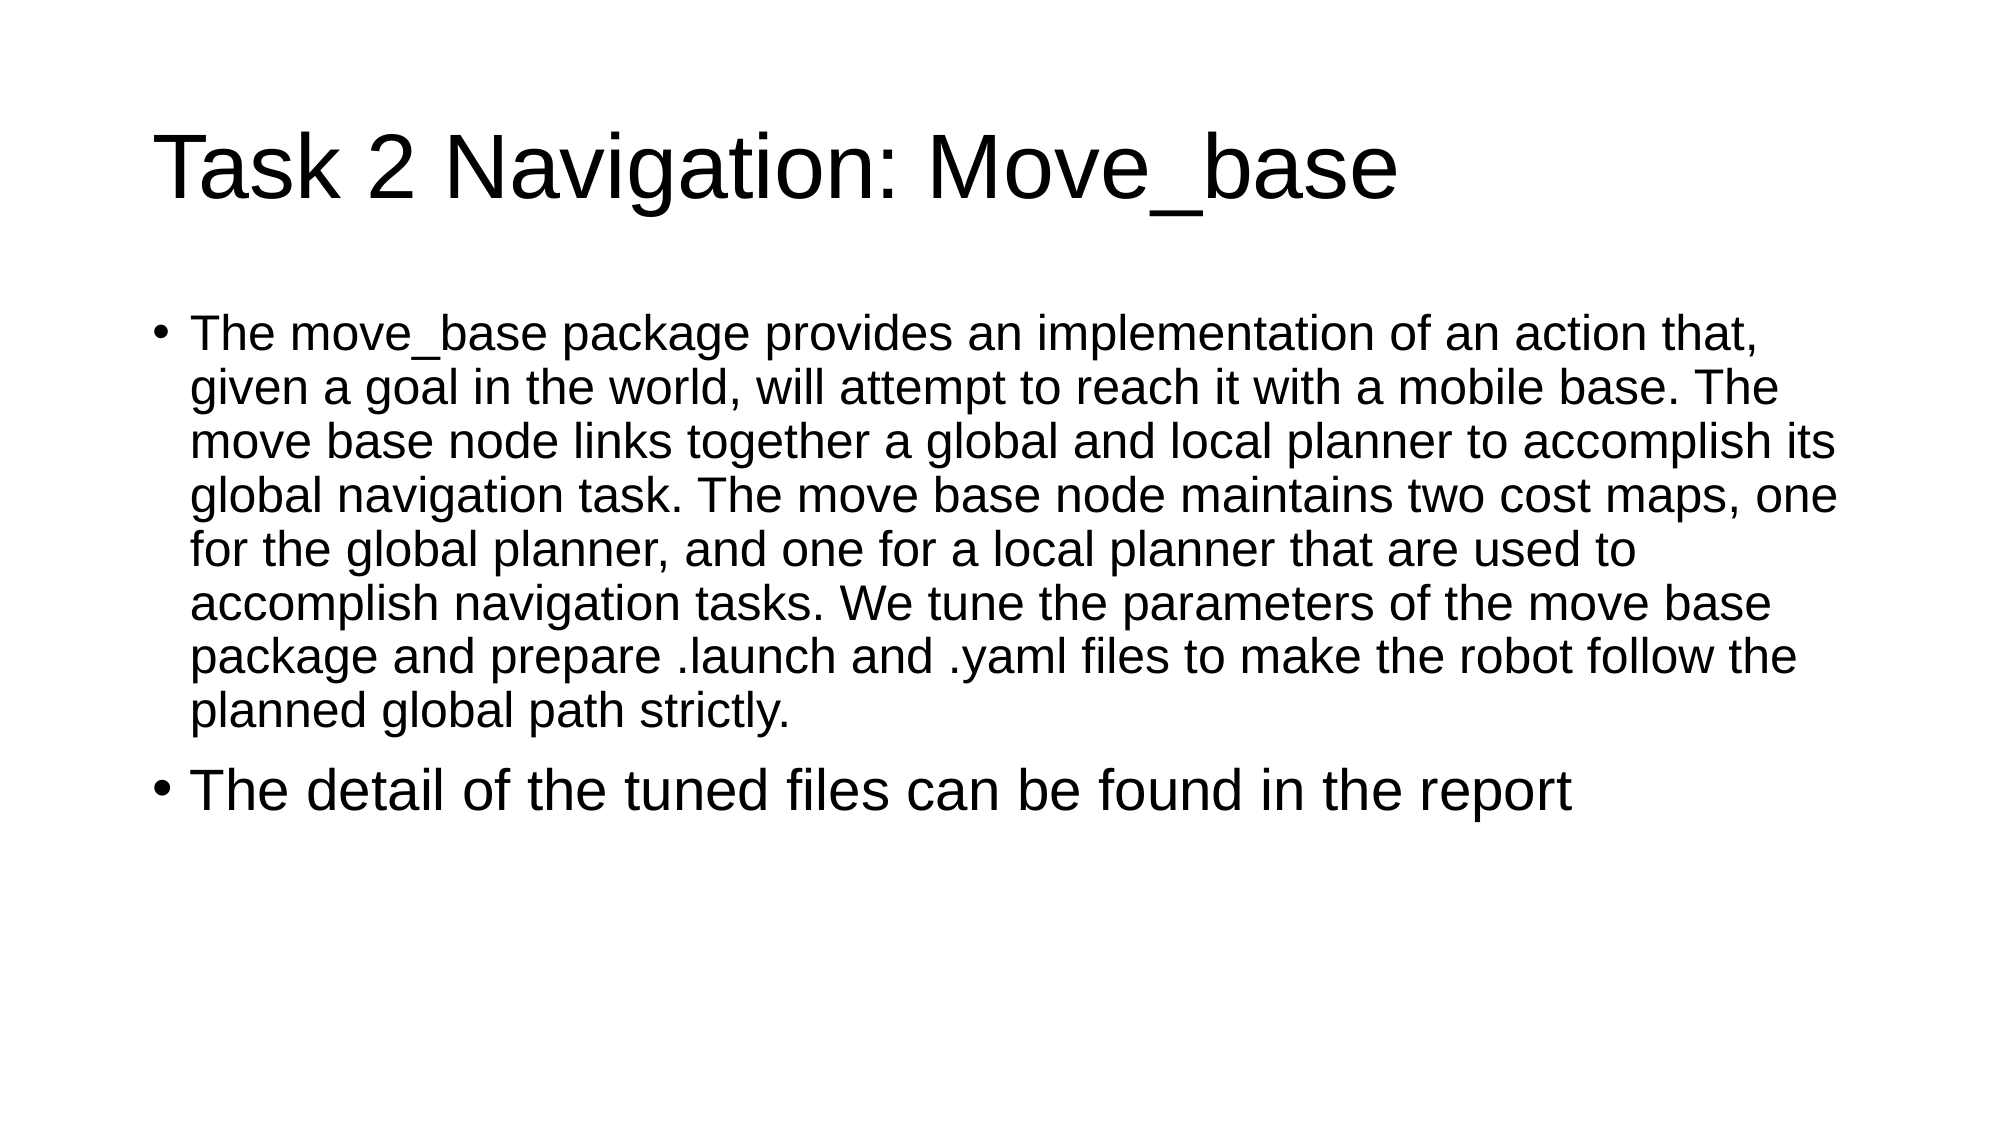

# Task 2 Navigation: Move_base
The move_base package provides an implementation of an action that, given a goal in the world, will attempt to reach it with a mobile base. The move base node links together a global and local planner to accomplish its global navigation task. The move base node maintains two cost maps, one for the global planner, and one for a local planner that are used to accomplish navigation tasks. We tune the parameters of the move base package and prepare .launch and .yaml files to make the robot follow the planned global path strictly.
The detail of the tuned files can be found in the report